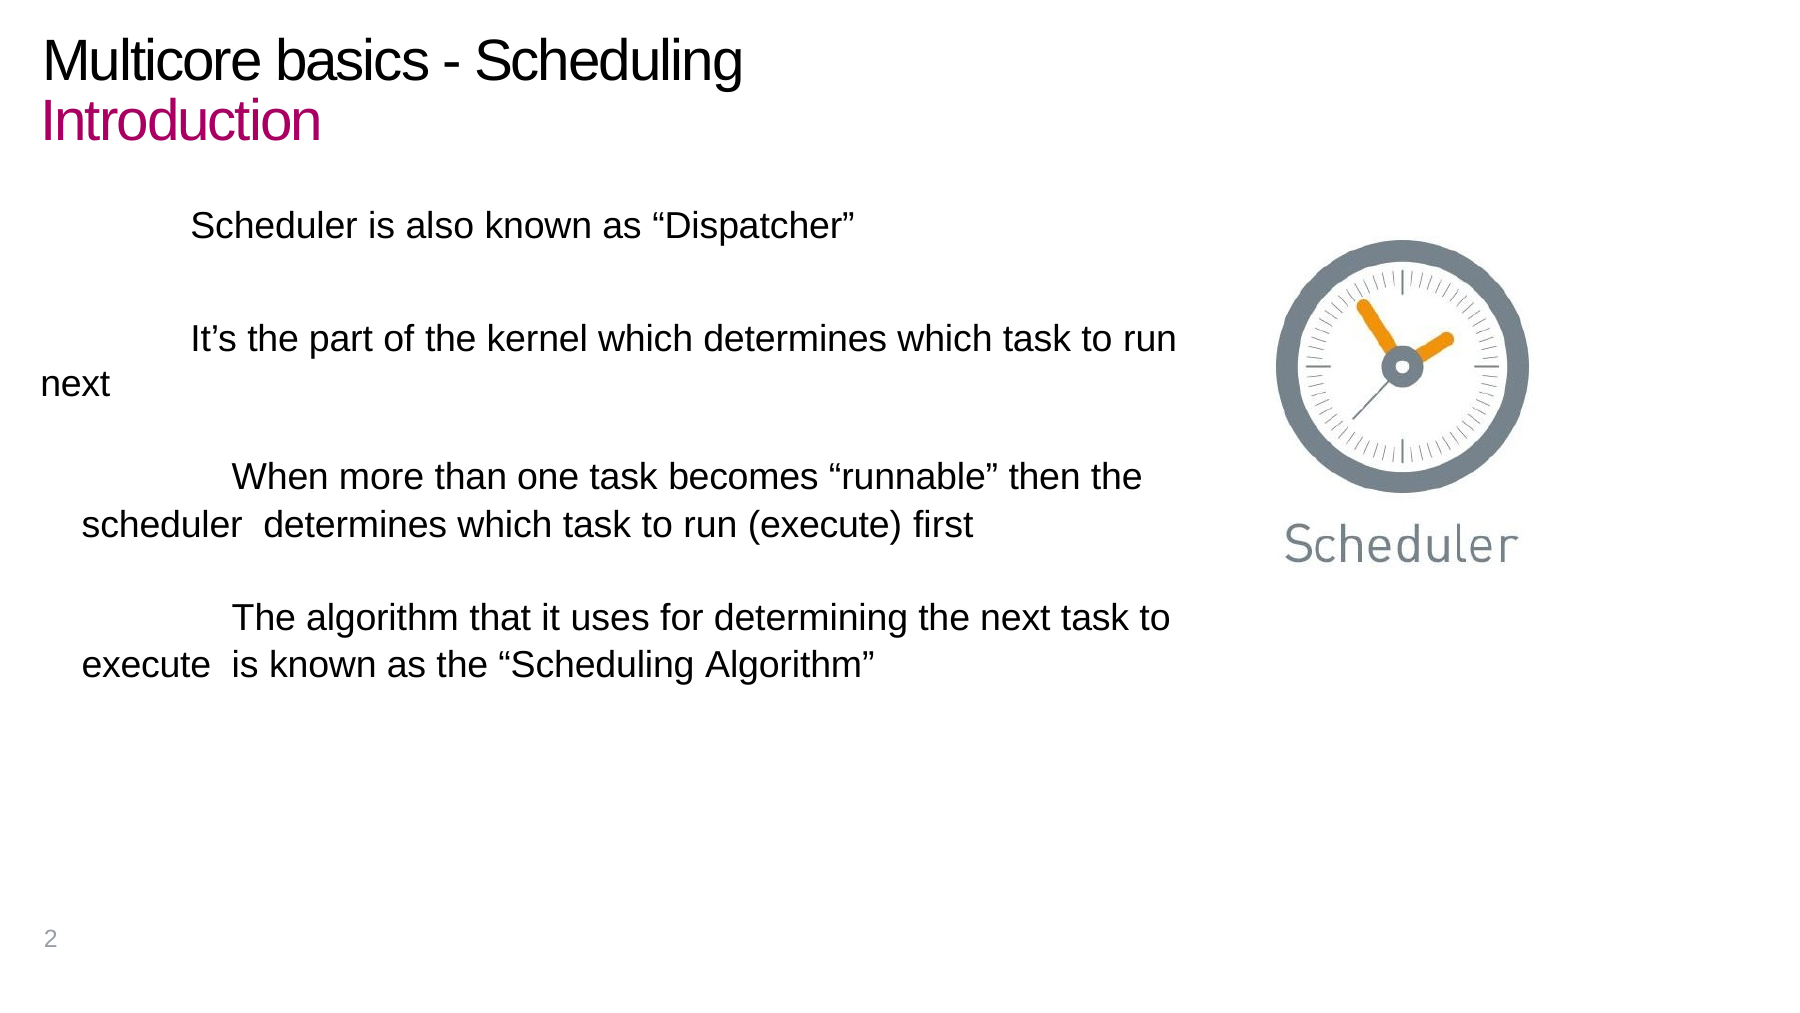

# Multicore basics - Scheduling  Introduction
	Scheduler is also known as “Dispatcher”

	It’s the part of the kernel which determines which task to run next

		When more than one task becomes “runnable” then the scheduler  determines which task to run (execute) first

		The algorithm that it uses for determining the next task to execute  is known as the “Scheduling Algorithm”

2